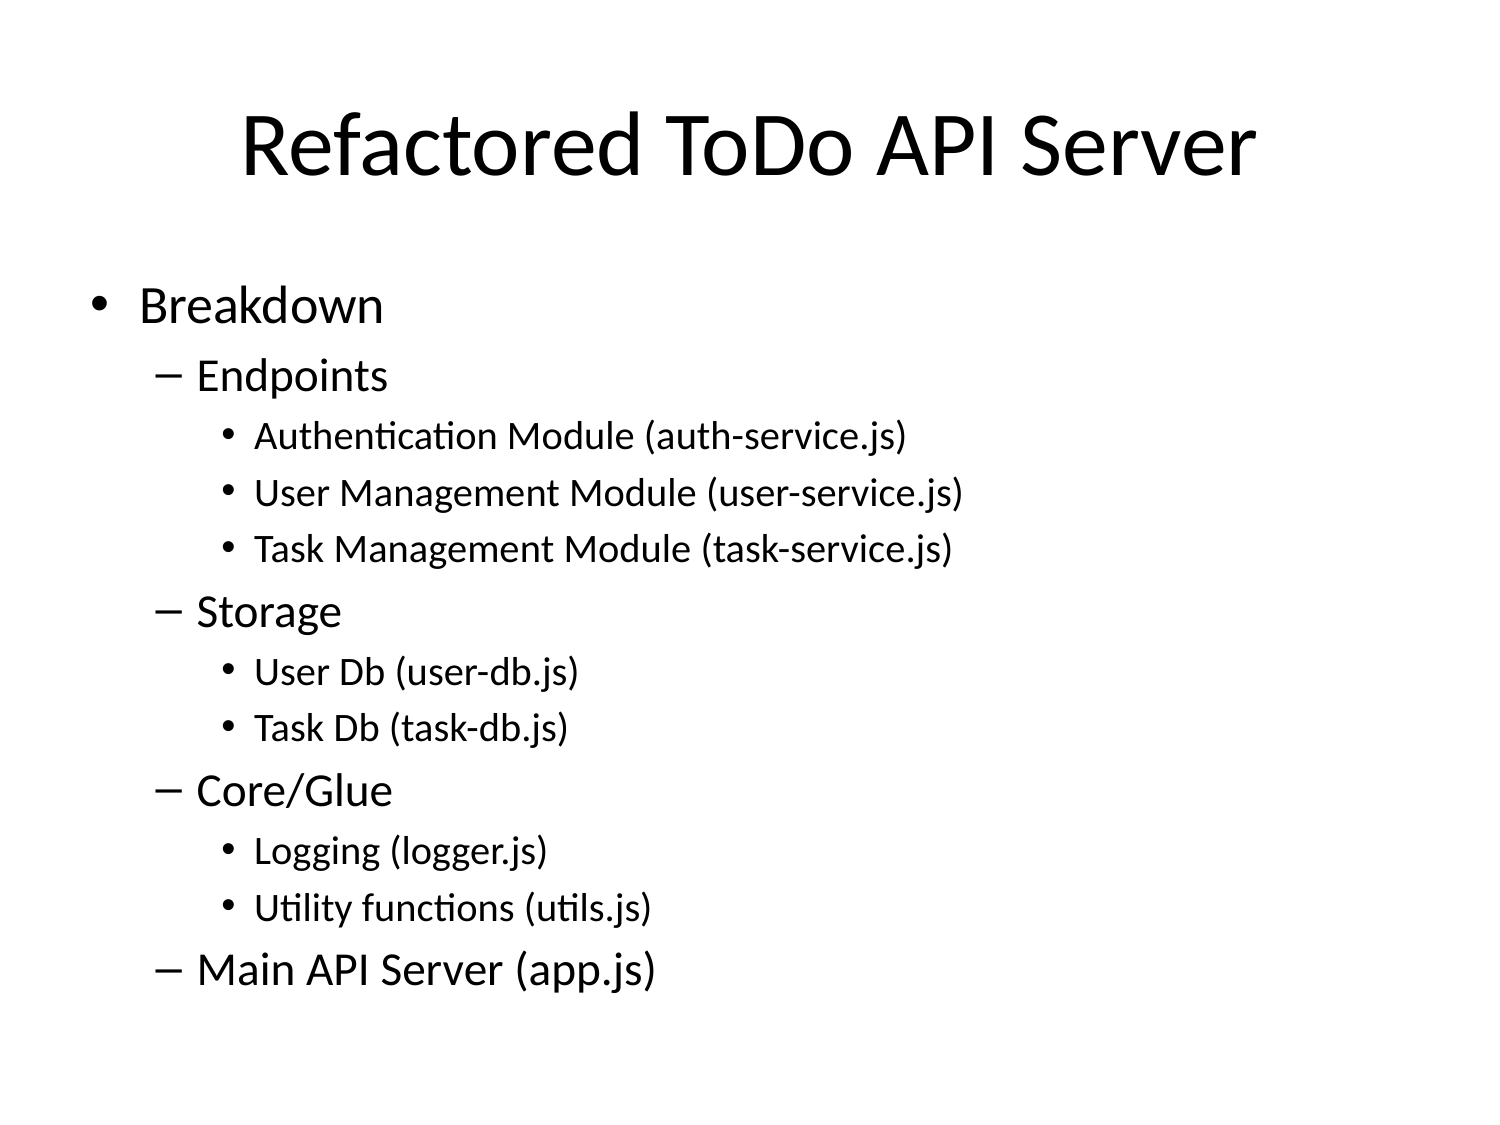

# Refactored ToDo API Server
Breakdown
Endpoints
Authentication Module (auth-service.js)
User Management Module (user-service.js)
Task Management Module (task-service.js)
Storage
User Db (user-db.js)
Task Db (task-db.js)
Core/Glue
Logging (logger.js)
Utility functions (utils.js)
Main API Server (app.js)